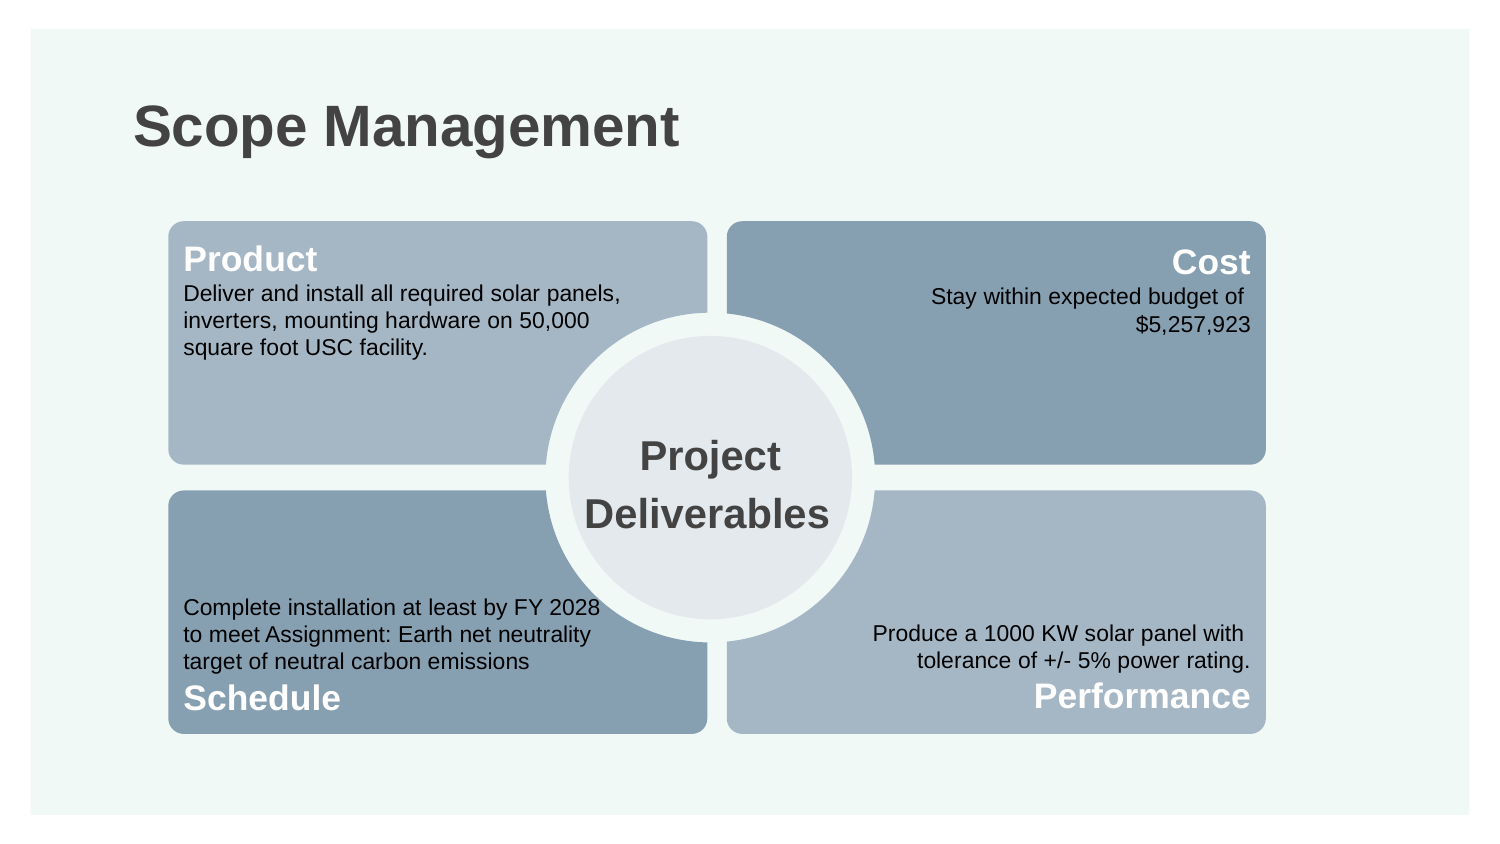

# Scope Management

Product
Deliver and install all required solar panels, inverters, mounting hardware on 50,000
square foot USC facility.

Cost
Stay within expected budget of
$5,257,923

Project Deliverables

Complete installation at least by FY 2028
to meet Assignment: Earth net neutrality
target of neutral carbon emissions
Schedule

Produce a 1000 KW solar panel with
tolerance of +/- 5% power rating.
Performance